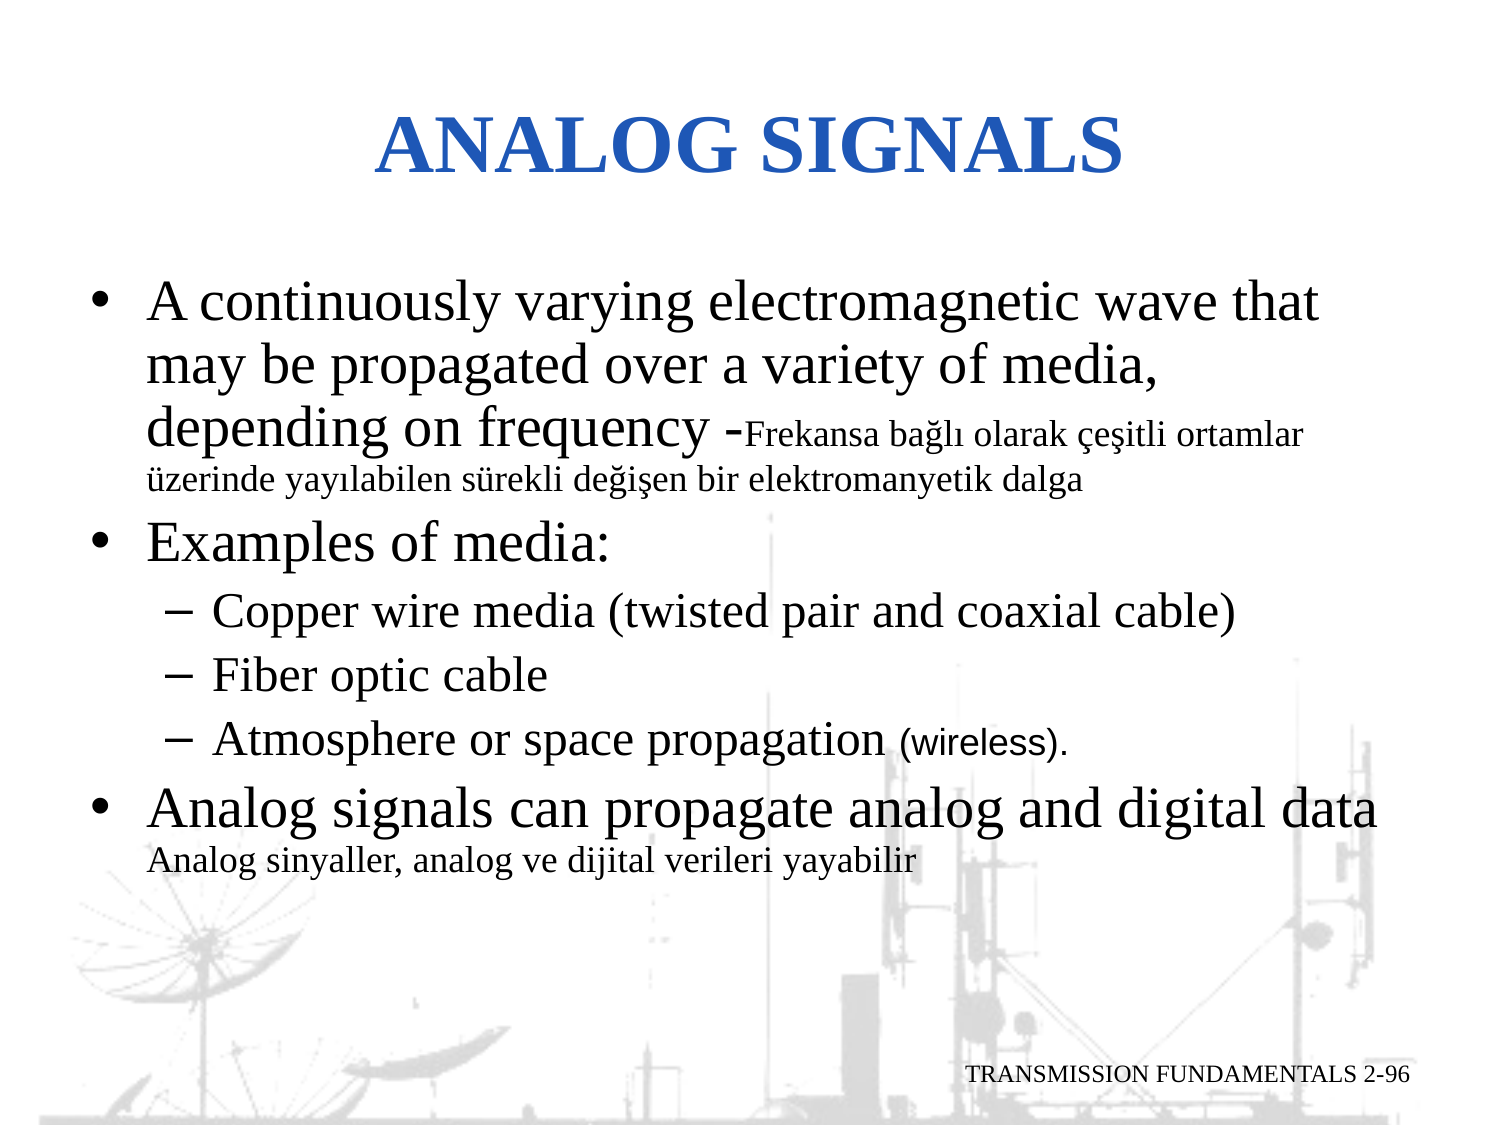

# Analog Signals
A continuously varying electromagnetic wave that may be propagated over a variety of media, depending on frequency -Frekansa bağlı olarak çeşitli ortamlar üzerinde yayılabilen sürekli değişen bir elektromanyetik dalga
Examples of media:
Copper wire media (twisted pair and coaxial cable)
Fiber optic cable
Atmosphere or space propagation (wireless).
Analog signals can propagate analog and digital data Analog sinyaller, analog ve dijital verileri yayabilir

TRANSMISSION FUNDAMENTALS 2-96